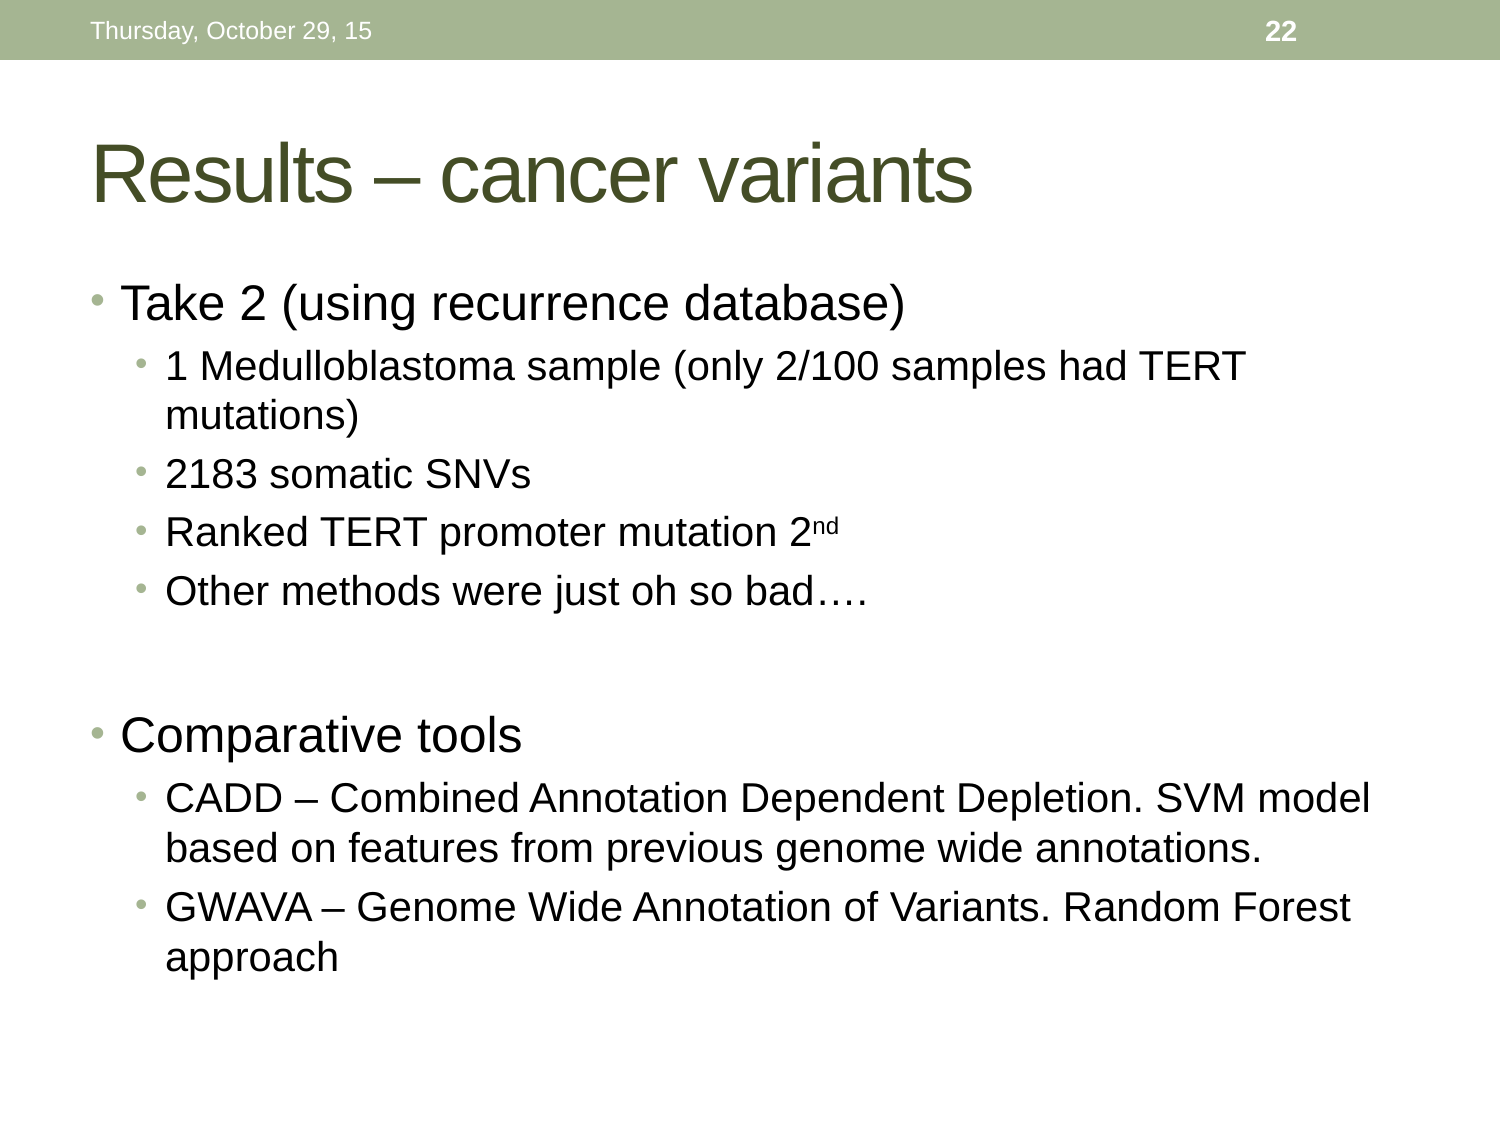

Thursday, October 29, 15
22
# Results – cancer variants
Take 2 (using recurrence database)
1 Medulloblastoma sample (only 2/100 samples had TERT mutations)
2183 somatic SNVs
Ranked TERT promoter mutation 2nd
Other methods were just oh so bad….

Comparative tools
CADD – Combined Annotation Dependent Depletion. SVM model based on features from previous genome wide annotations.
GWAVA – Genome Wide Annotation of Variants. Random Forest approach